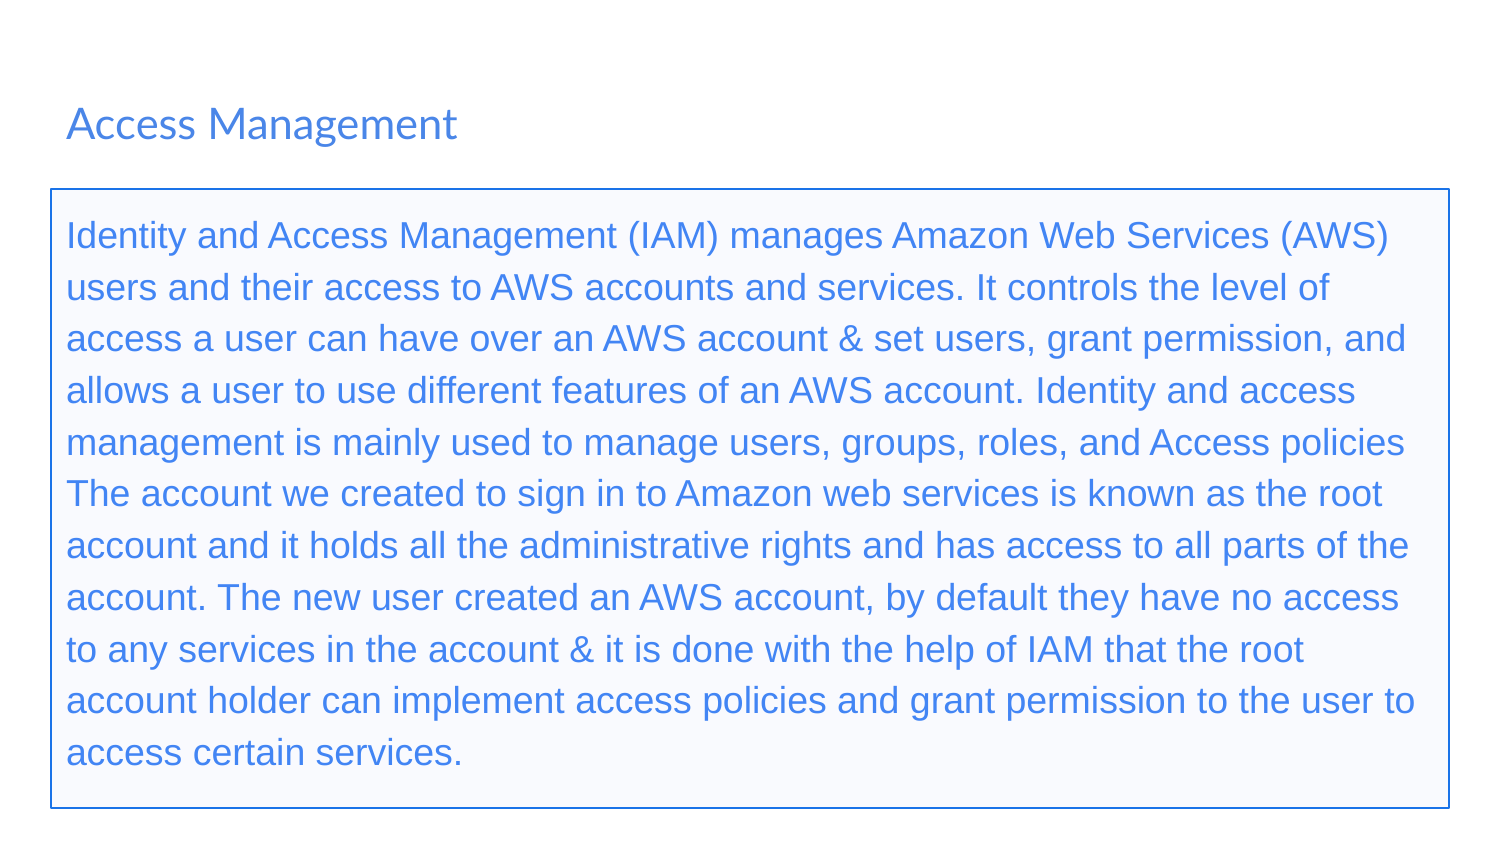

# Access Management
Identity and Access Management (IAM) manages Amazon Web Services (AWS) users and their access to AWS accounts and services. It controls the level of access a user can have over an AWS account & set users, grant permission, and allows a user to use different features of an AWS account. Identity and access management is mainly used to manage users, groups, roles, and Access policies The account we created to sign in to Amazon web services is known as the root account and it holds all the administrative rights and has access to all parts of the account. The new user created an AWS account, by default they have no access to any services in the account & it is done with the help of IAM that the root account holder can implement access policies and grant permission to the user to access certain services.